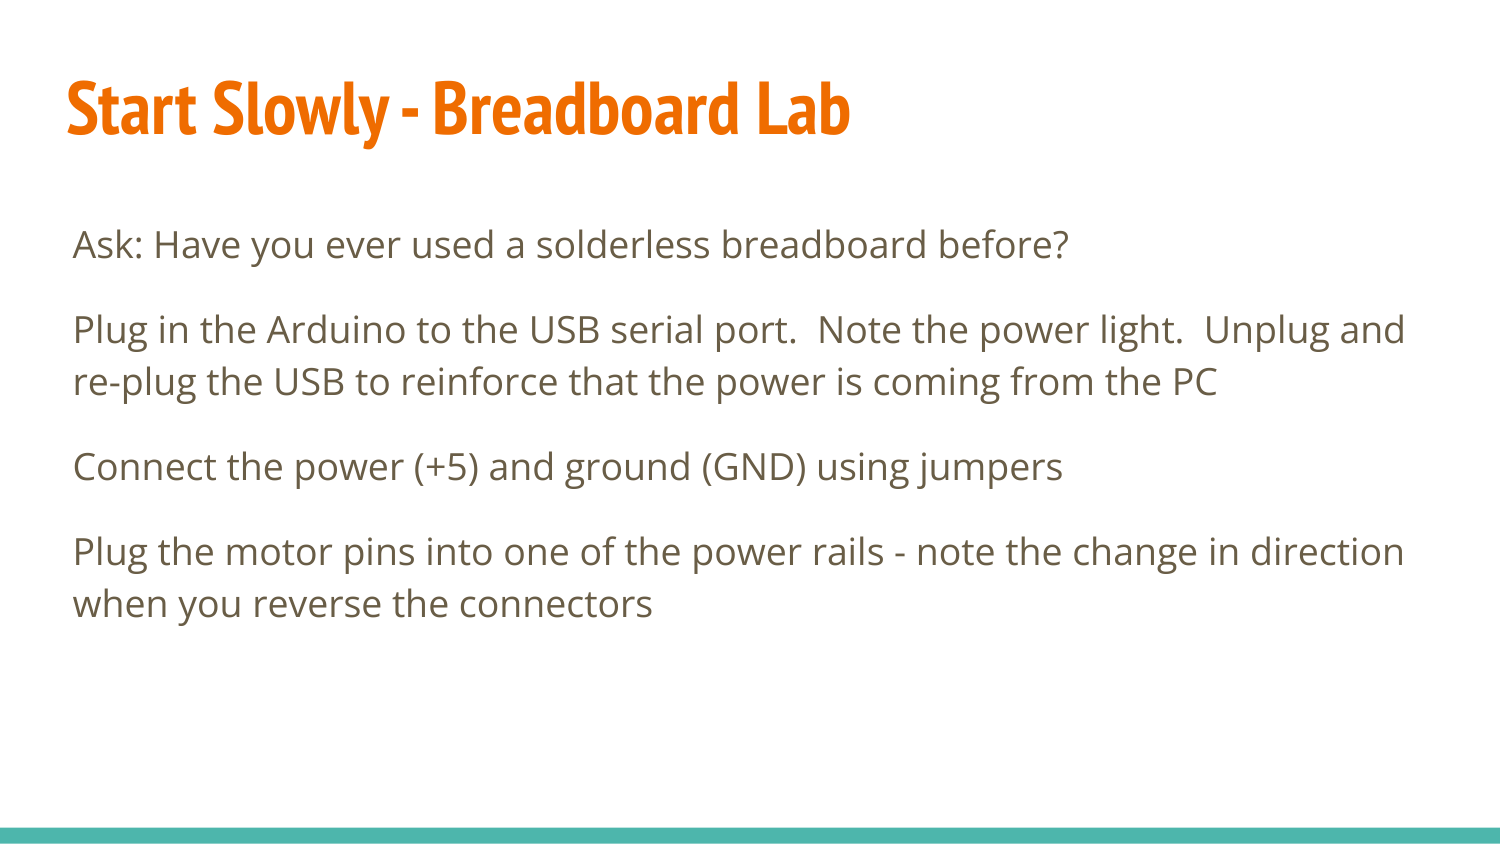

# Start Slowly - Breadboard Lab
Ask: Have you ever used a solderless breadboard before?
Plug in the Arduino to the USB serial port.  Note the power light.  Unplug and re-plug the USB to reinforce that the power is coming from the PC
Connect the power (+5) and ground (GND) using jumpers
Plug the motor pins into one of the power rails - note the change in direction when you reverse the connectors